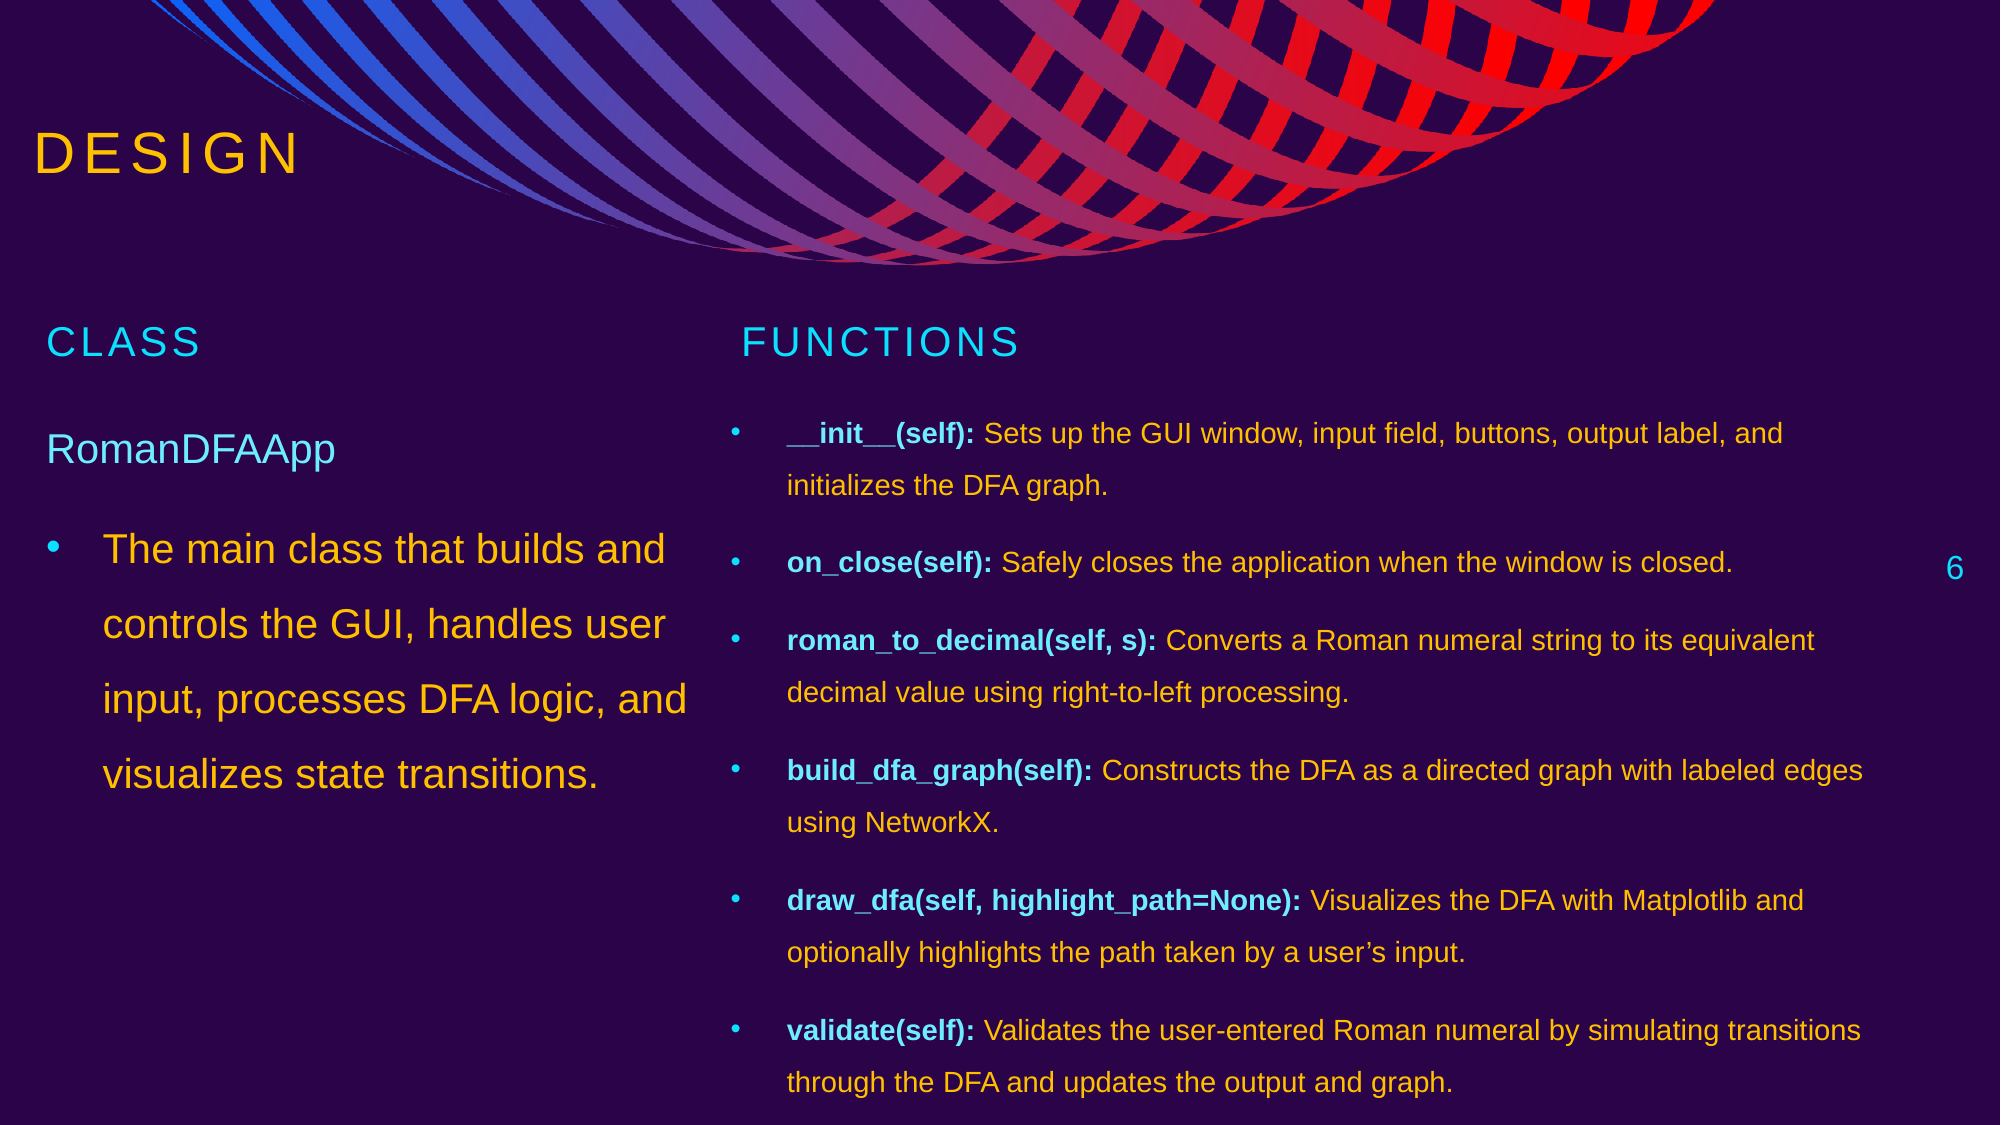

# Design
Class
Functions
RomanDFAApp
The main class that builds and controls the GUI, handles user input, processes DFA logic, and visualizes state transitions.
__init__(self): Sets up the GUI window, input field, buttons, output label, and initializes the DFA graph.
on_close(self): Safely closes the application when the window is closed.
roman_to_decimal(self, s): Converts a Roman numeral string to its equivalent decimal value using right-to-left processing.
build_dfa_graph(self): Constructs the DFA as a directed graph with labeled edges using NetworkX.
draw_dfa(self, highlight_path=None): Visualizes the DFA with Matplotlib and optionally highlights the path taken by a user’s input.
validate(self): Validates the user-entered Roman numeral by simulating transitions through the DFA and updates the output and graph.
6